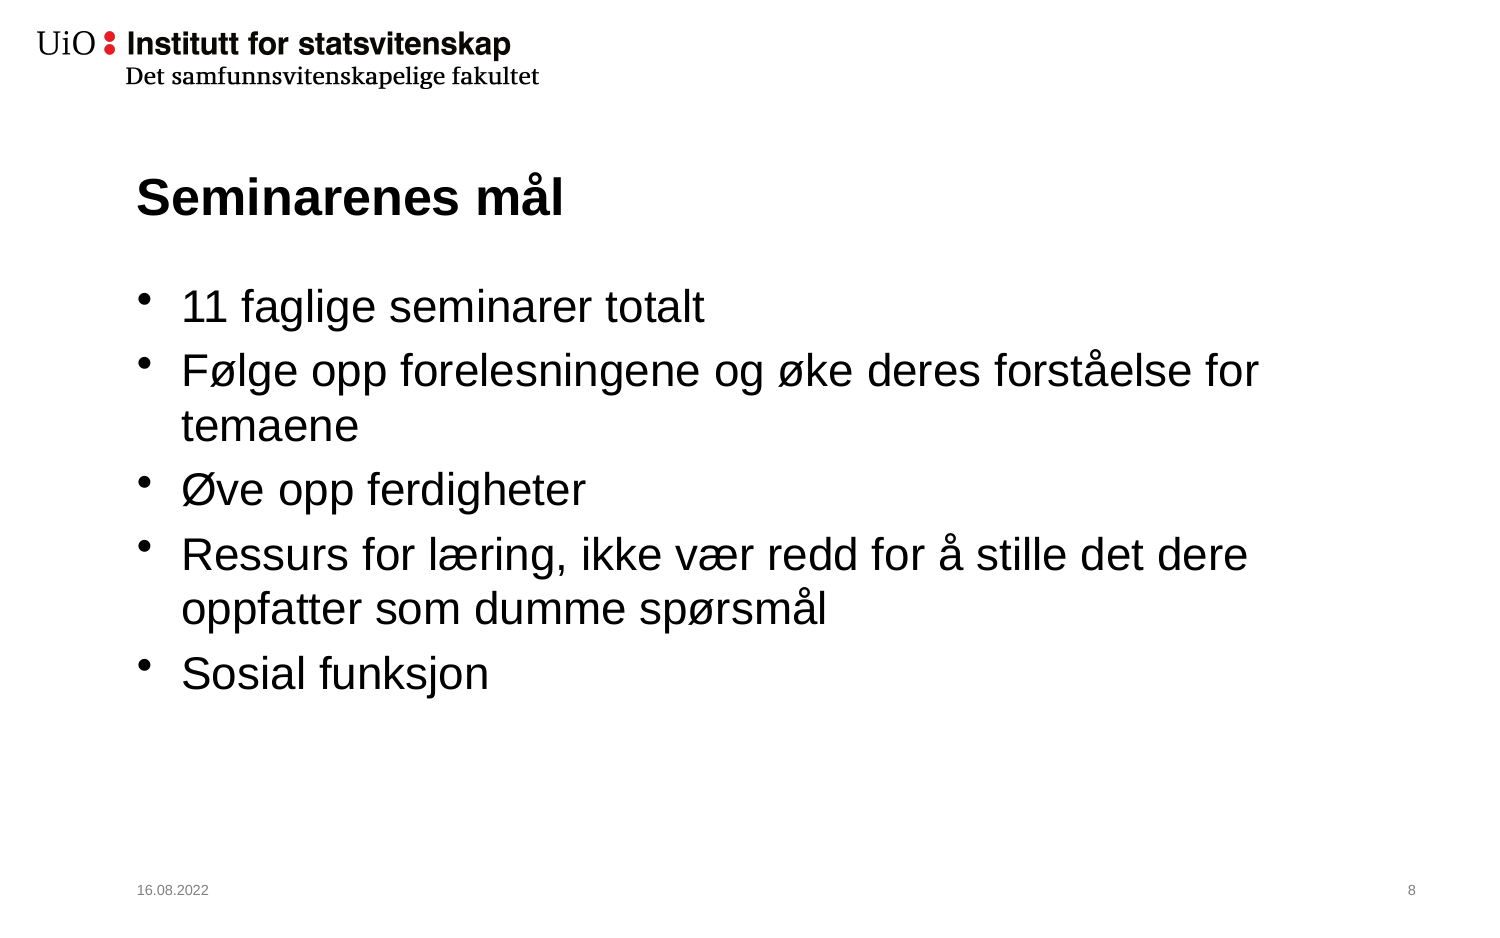

# Seminarenes mål
11 faglige seminarer totalt
Følge opp forelesningene og øke deres forståelse for temaene
Øve opp ferdigheter
Ressurs for læring, ikke vær redd for å stille det dere oppfatter som dumme spørsmål
Sosial funksjon
16.08.2022
8